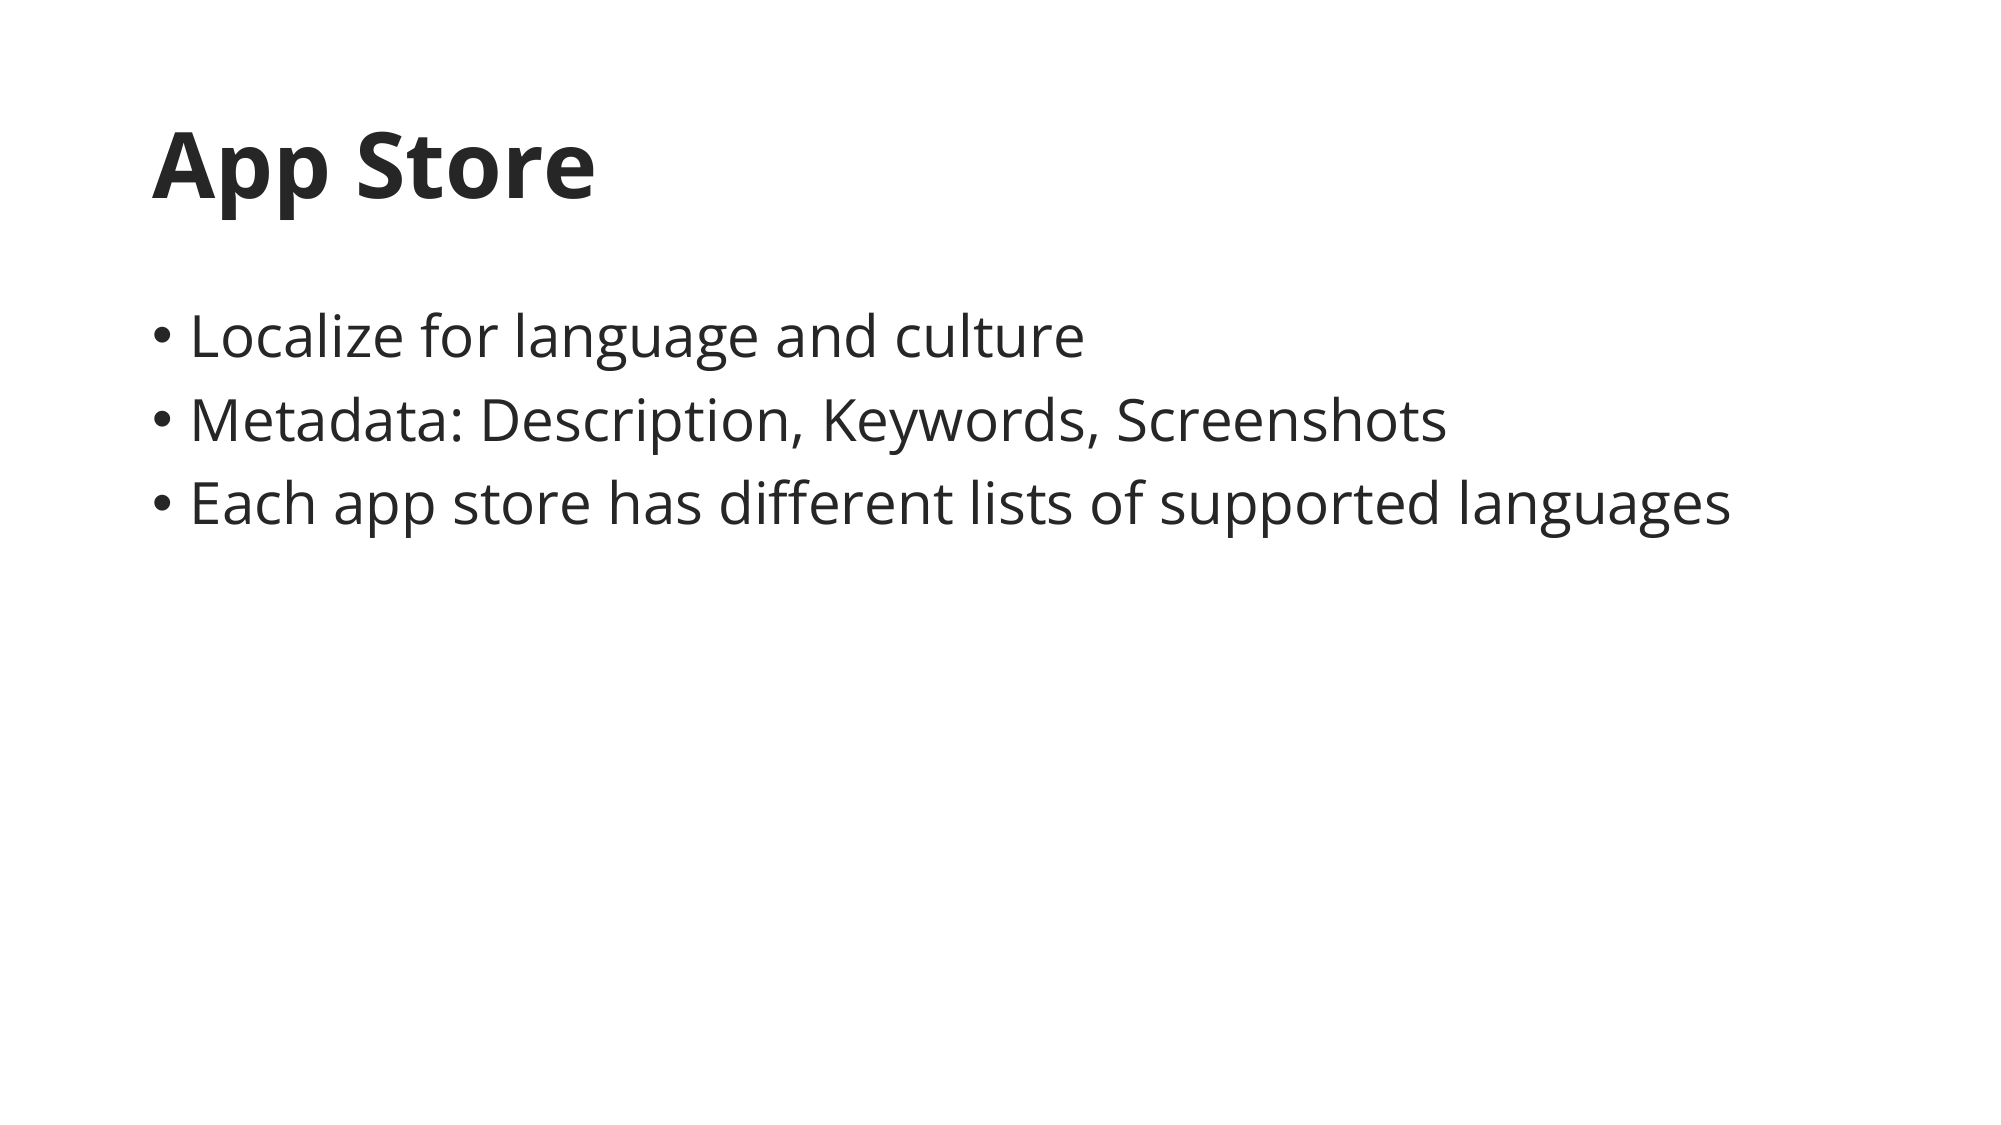

# App Store
Localize for language and culture
Metadata: Description, Keywords, Screenshots
Each app store has different lists of supported languages